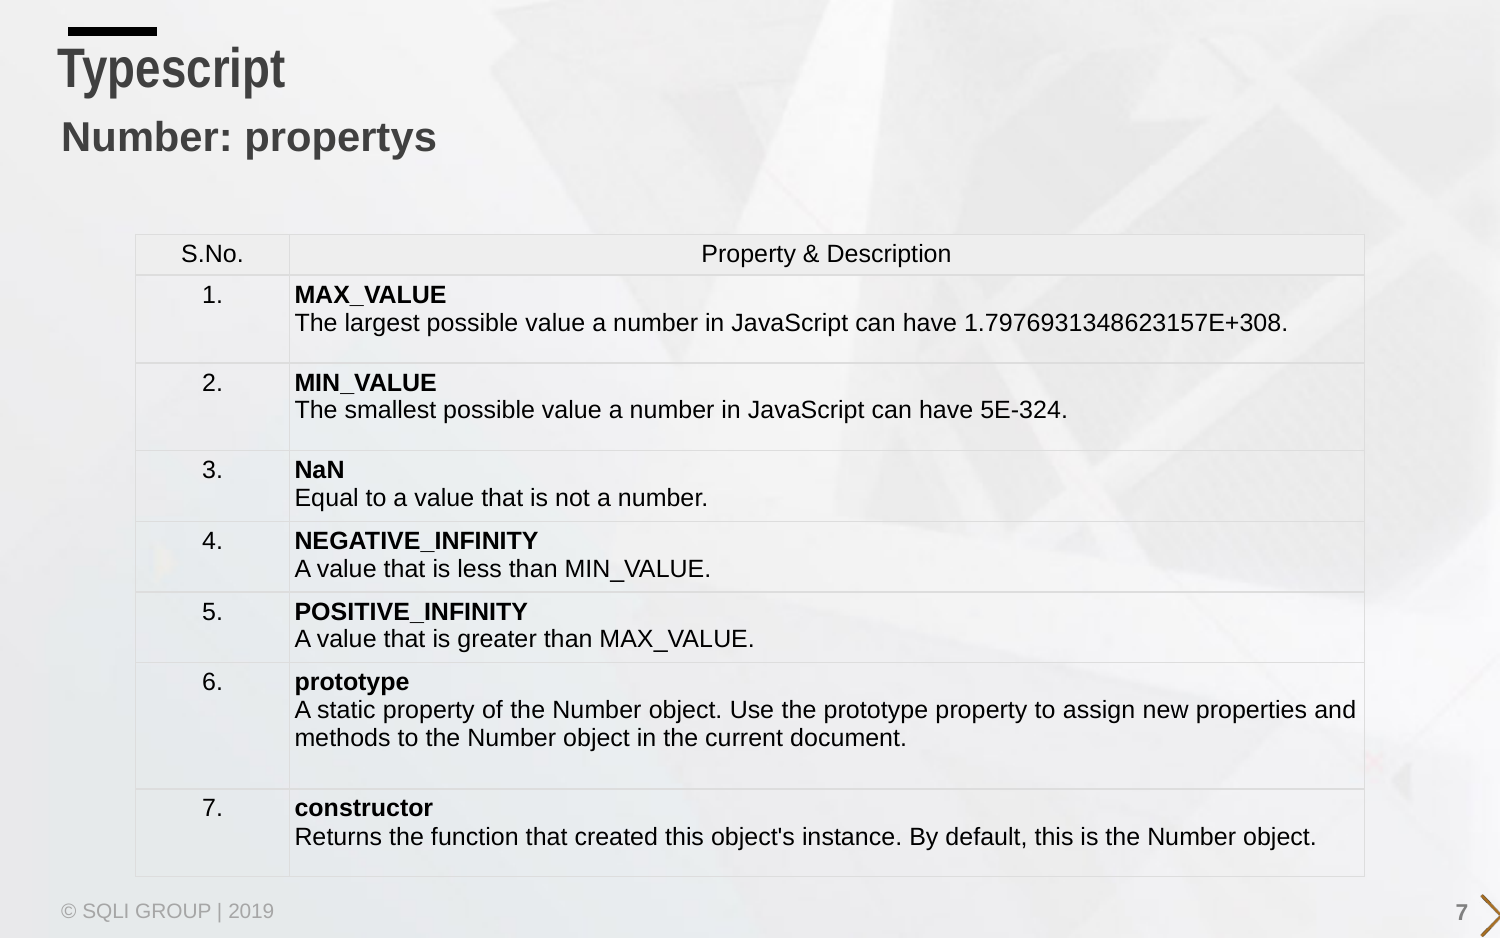

# Typescript
Number: propertys

| S.No. | Property & Description |
| --- | --- |
| 1. | MAX\_VALUE The largest possible value a number in JavaScript can have 1.7976931348623157E+308. |
| 2. | MIN\_VALUE The smallest possible value a number in JavaScript can have 5E-324. |
| 3. | NaN Equal to a value that is not a number. |
| 4. | NEGATIVE\_INFINITY A value that is less than MIN\_VALUE. |
| 5. | POSITIVE\_INFINITY A value that is greater than MAX\_VALUE. |
| 6. | prototype A static property of the Number object. Use the prototype property to assign new properties and methods to the Number object in the current document. |
| 7. | constructor Returns the function that created this object's instance. By default, this is the Number object. |
7
© SQLI GROUP | 2019